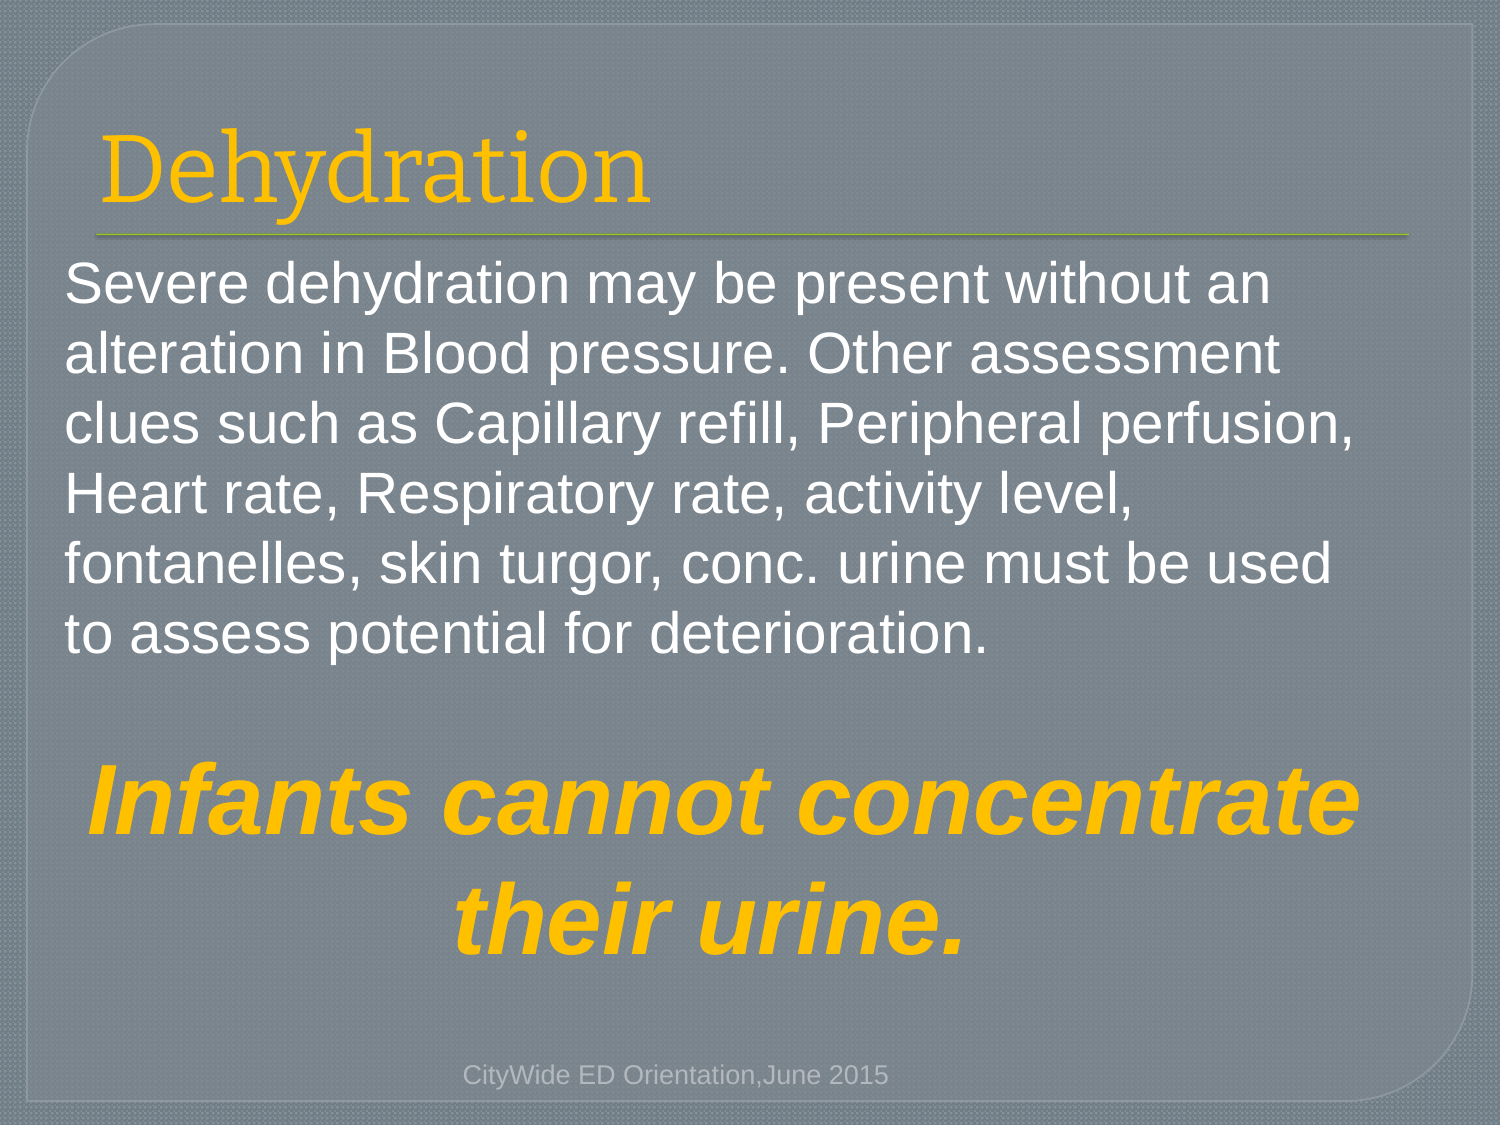

# Dehydration
Severe dehydration may be present without an alteration in Blood pressure. Other assessment clues such as Capillary refill, Peripheral perfusion,  Heart rate, Respiratory rate, activity level, fontanelles, skin turgor, conc. urine must be used to assess potential for deterioration.

Infants cannot concentrate their urine.

CityWide ED Orientation,June 2015